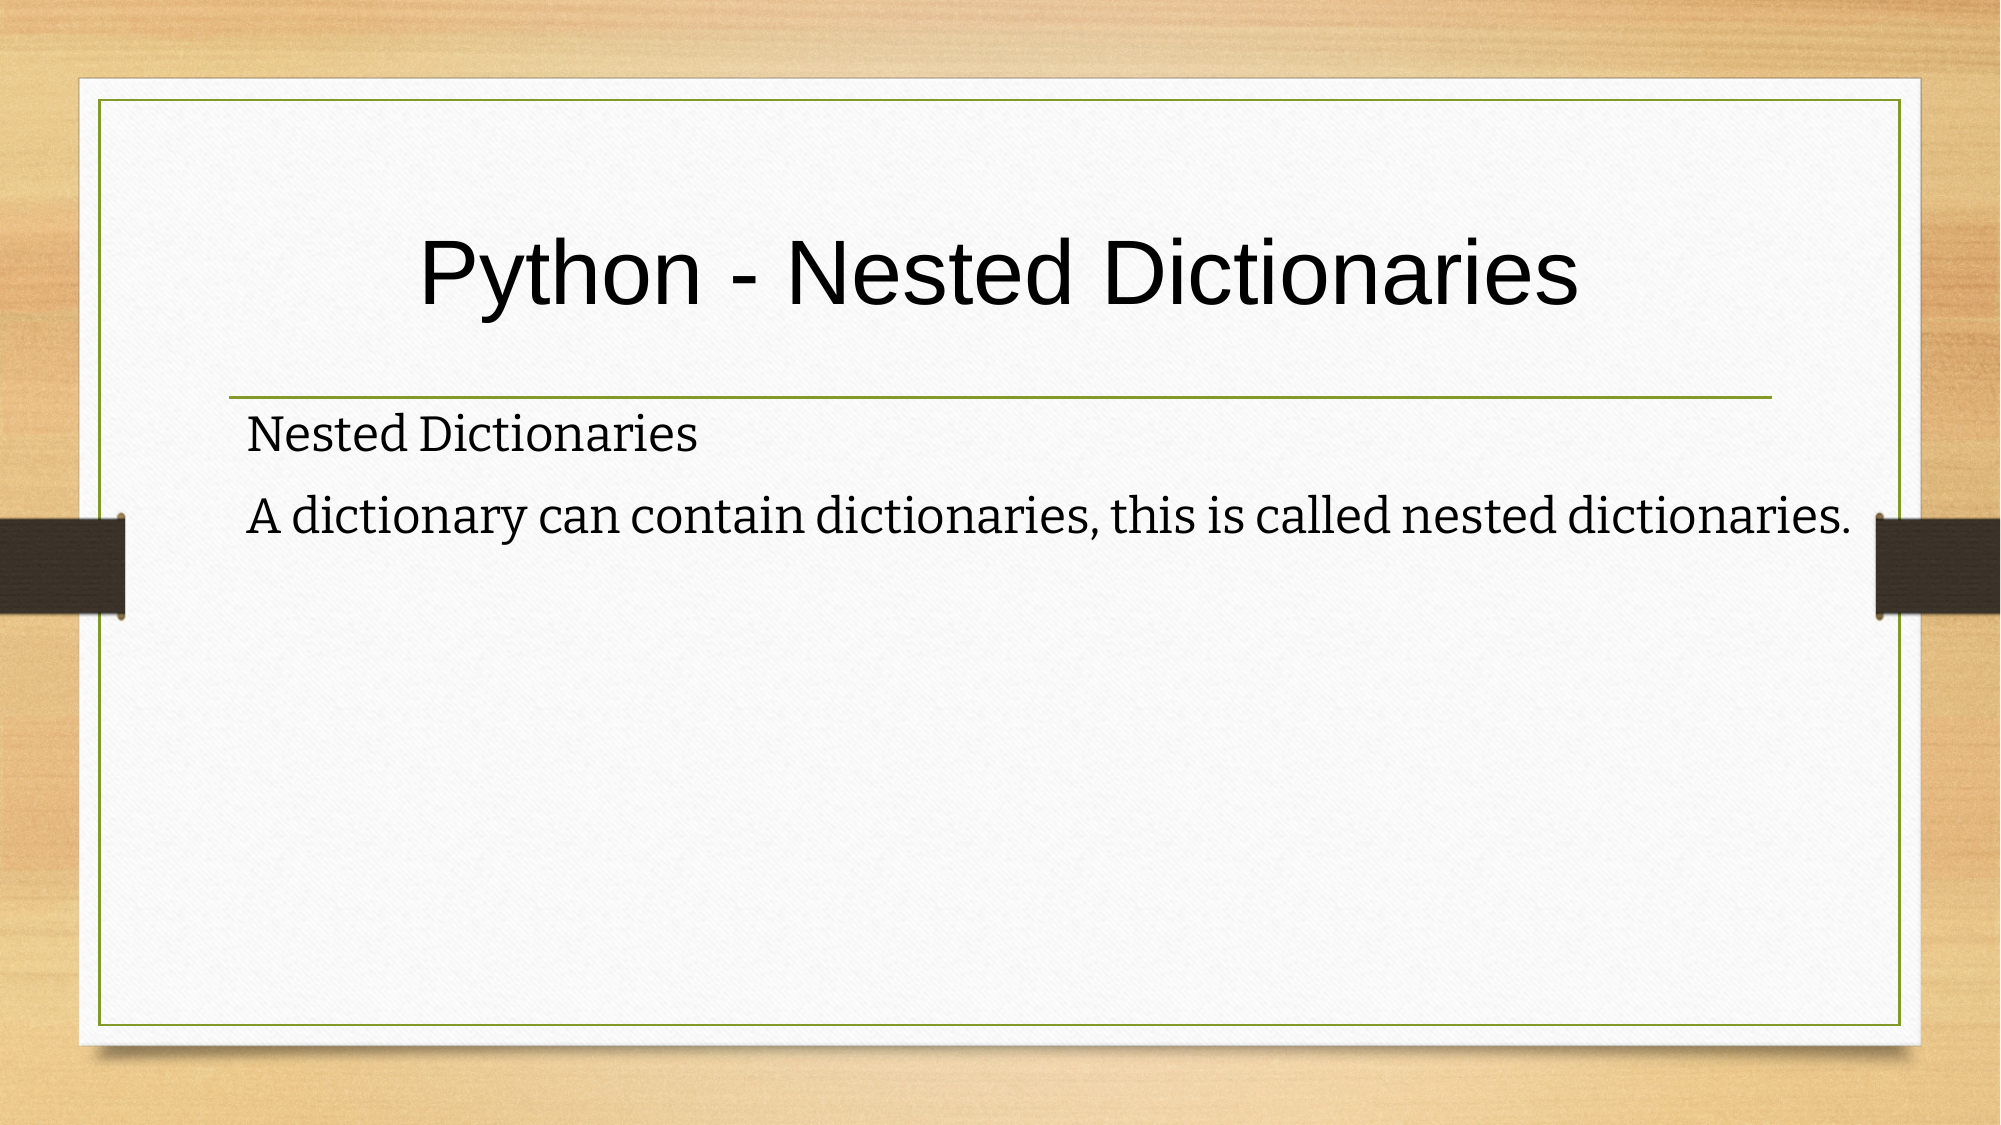

# Python - Nested Dictionaries
Nested Dictionaries
A dictionary can contain dictionaries, this is called nested dictionaries.